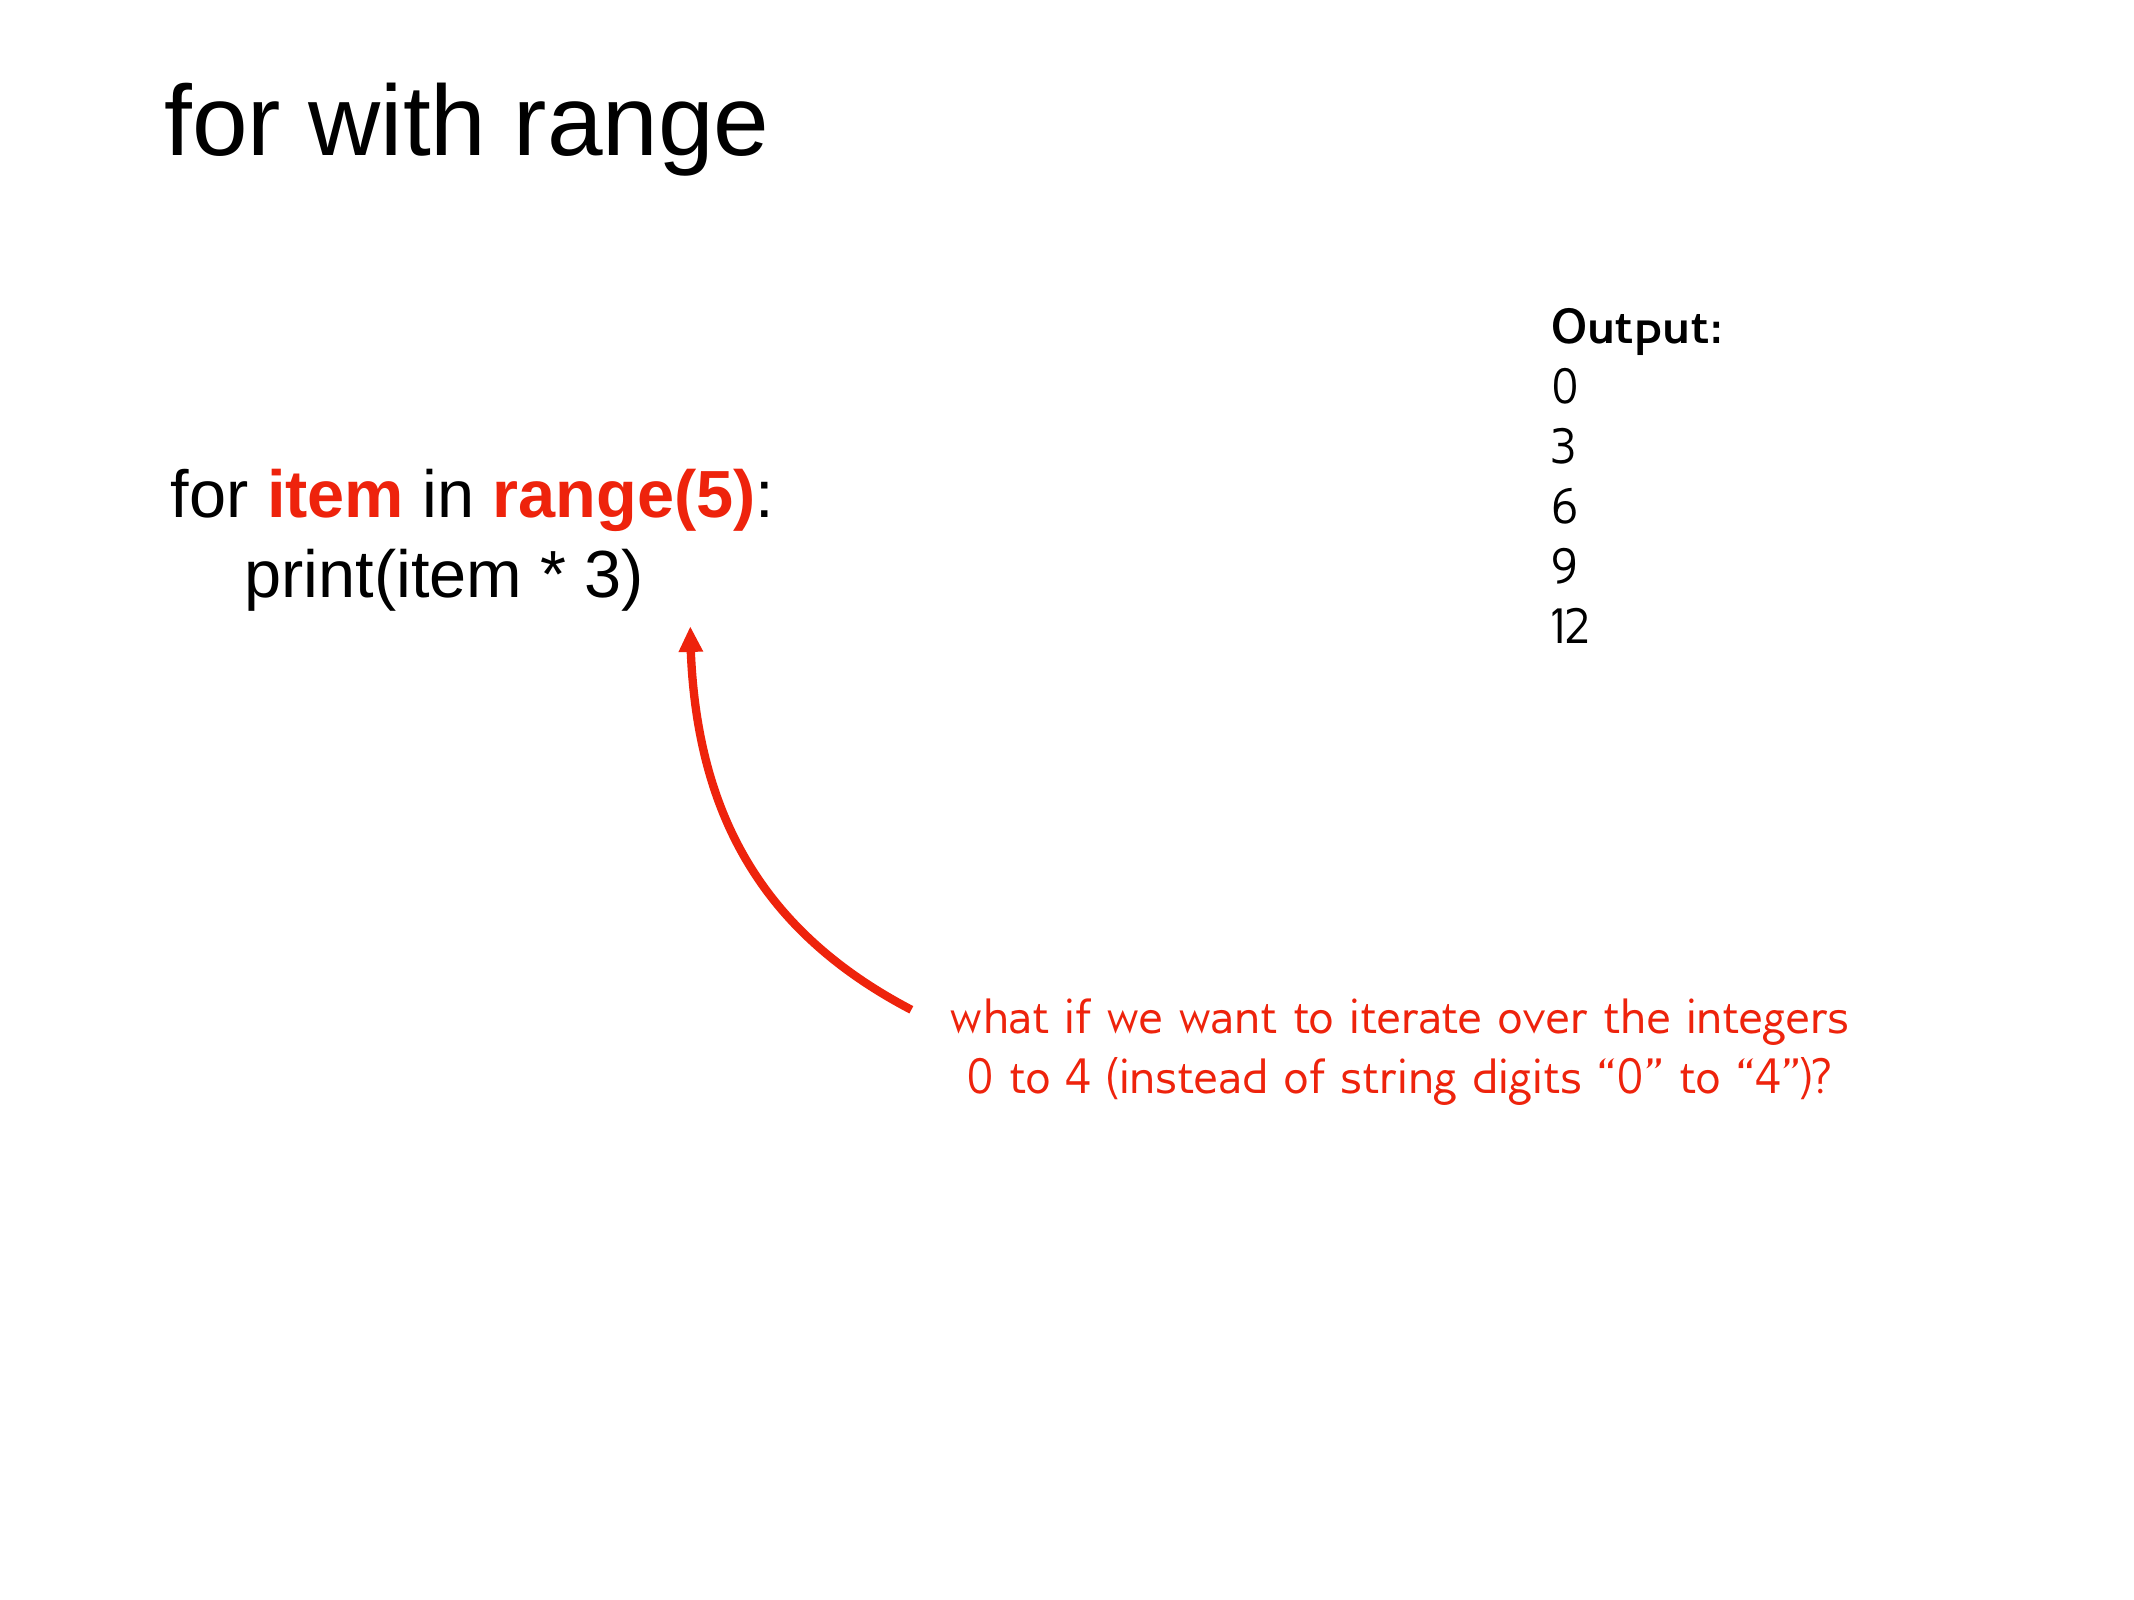

# for with range

for item in range(5):
    print(item * 3)
Output:
0
3
6
9
12

what if we want to iterate over the integers
0 to 4 (instead of string digits “0” to “4”)?